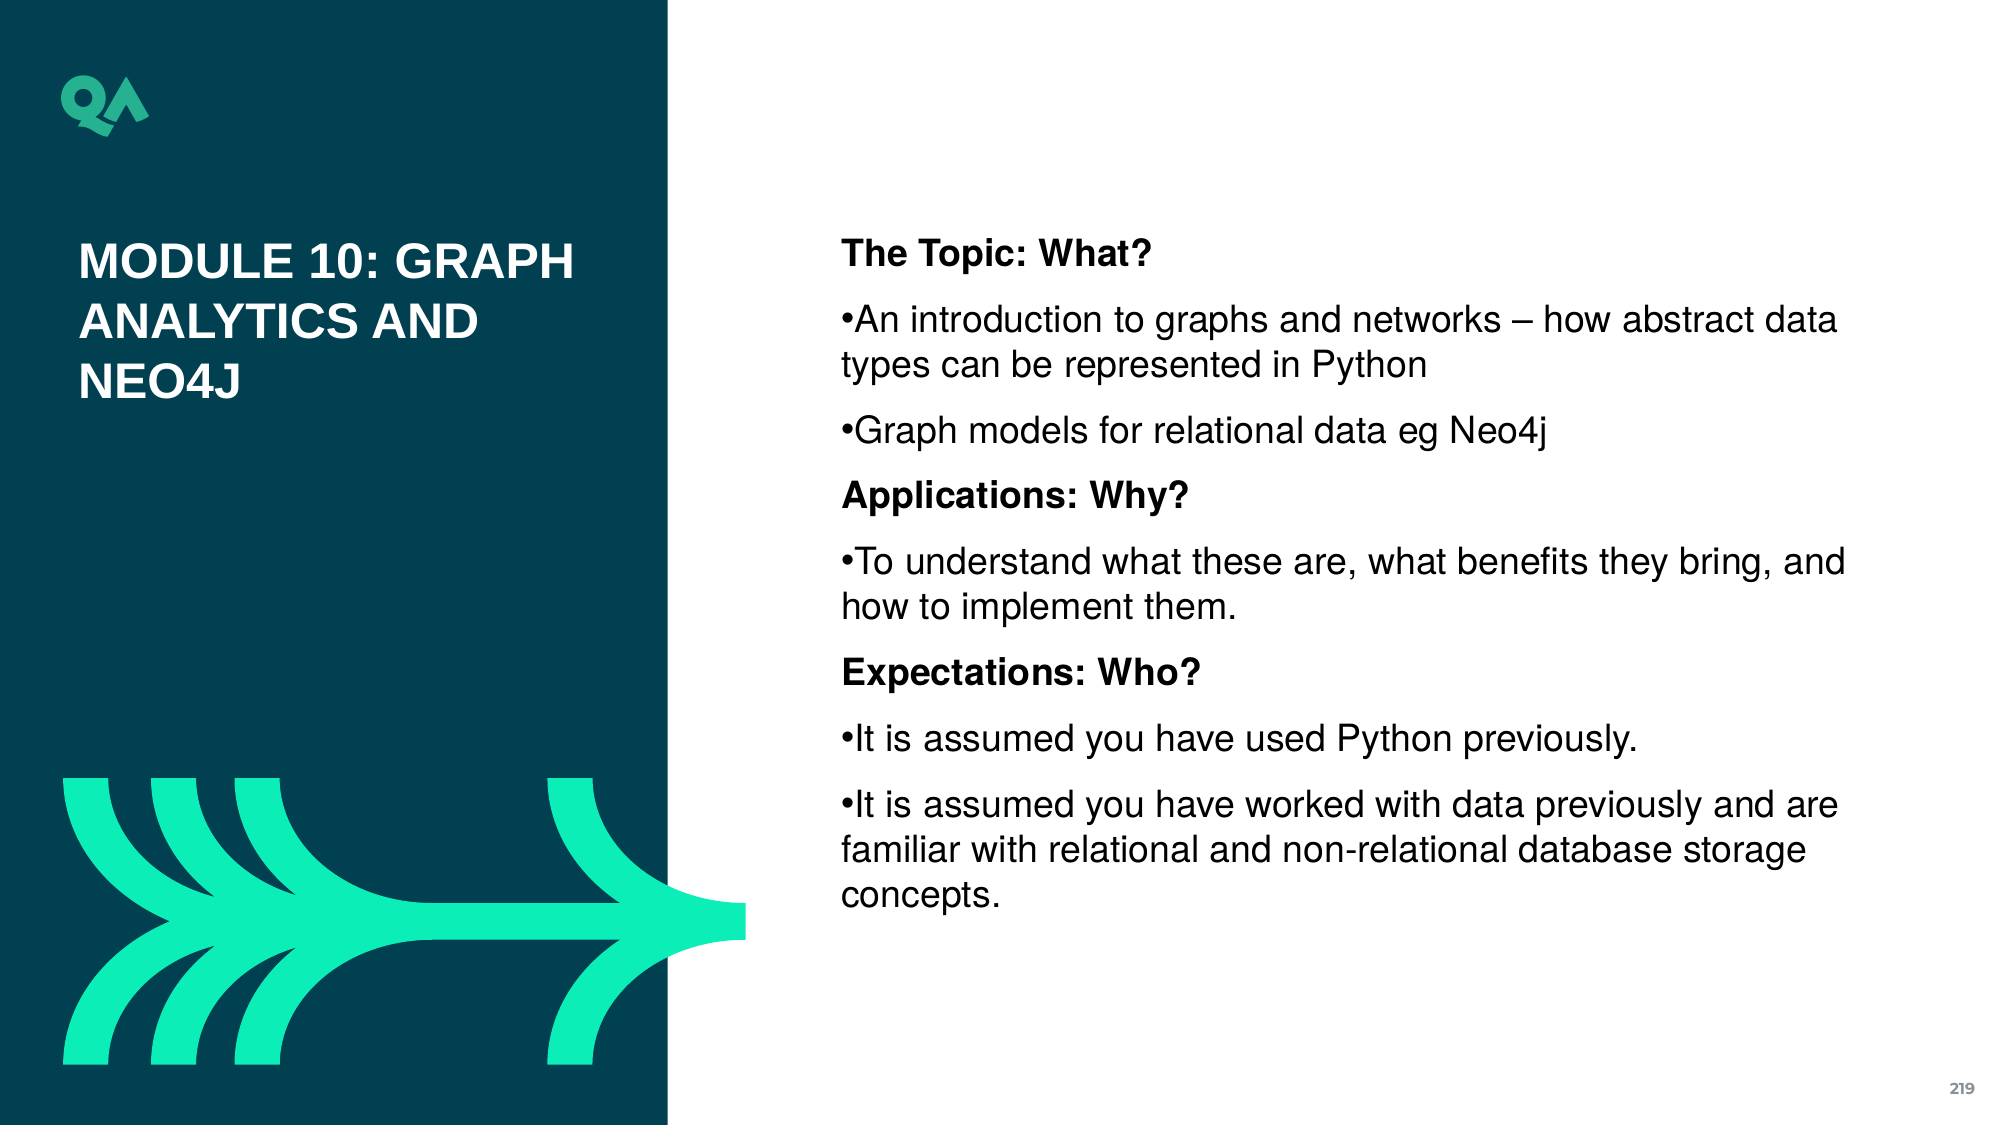

The Topic: What?
An introduction to graphs and networks – how abstract data types can be represented in Python
Graph models for relational data eg Neo4j
Applications: Why?
To understand what these are, what benefits they bring, and how to implement them.
Expectations: Who?
It is assumed you have used Python previously.
It is assumed you have worked with data previously and are familiar with relational and non-relational database storage concepts.

Module 10: graph analytics and neo4j
219